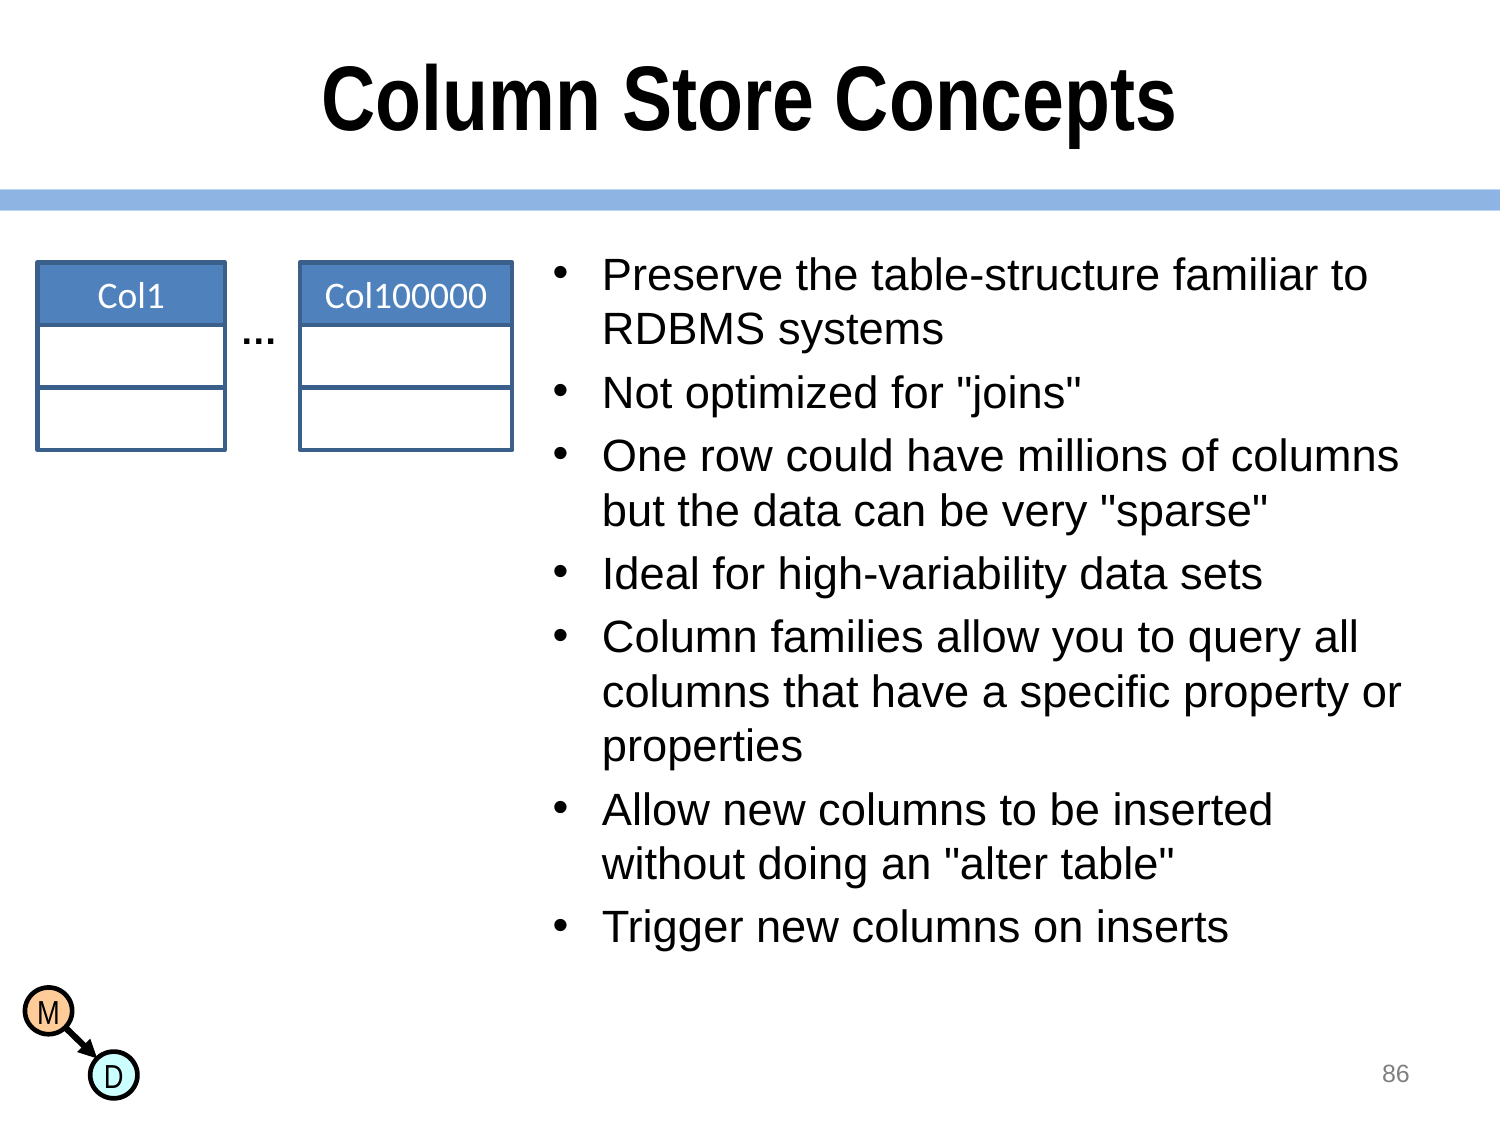

# Column Store Concepts
Preserve the table-structure familiar to RDBMS systems
Not optimized for "joins"
One row could have millions of columns but the data can be very "sparse"
Ideal for high-variability data sets
Column families allow you to query all columns that have a specific property or properties
Allow new columns to be inserted without doing an "alter table"
Trigger new columns on inserts
Col1
Col100000
…

86